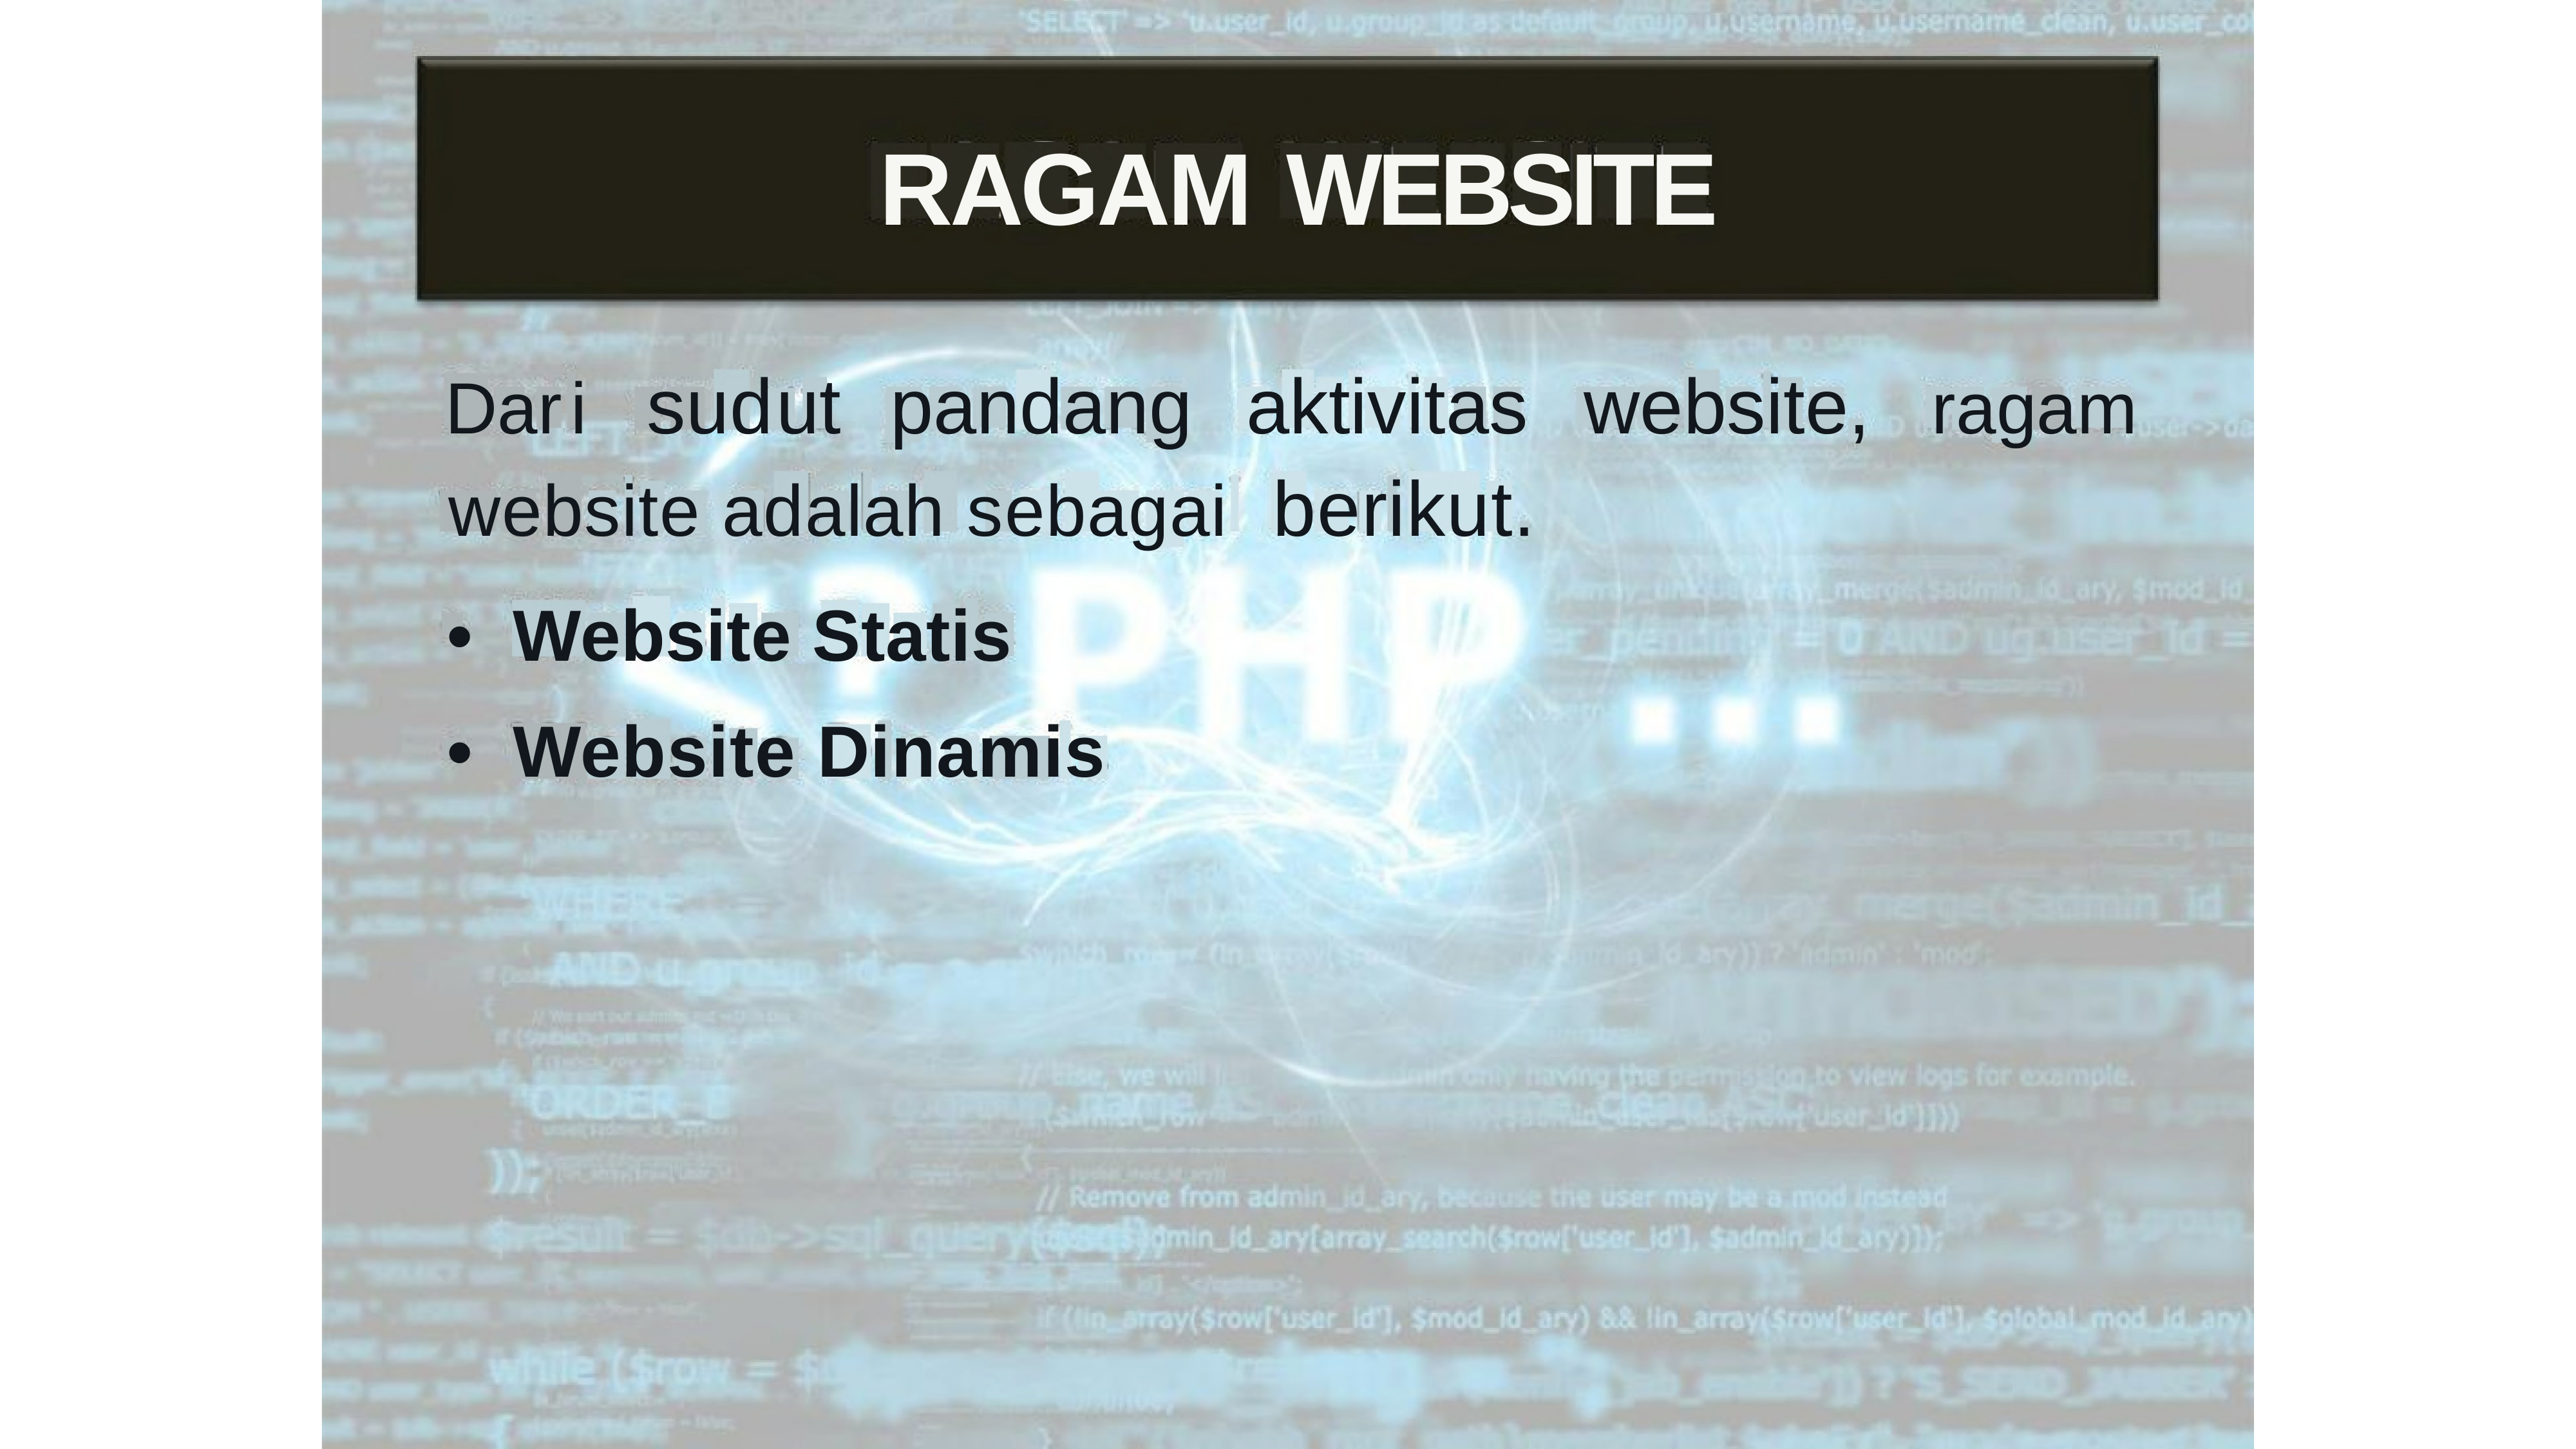

RAGAM
WEBSITE
Dari   sudut
pandang
aktivitas
website,
ragam
website adalah sebagai  berikut.
•
•
Website Statis
Website Dinamis